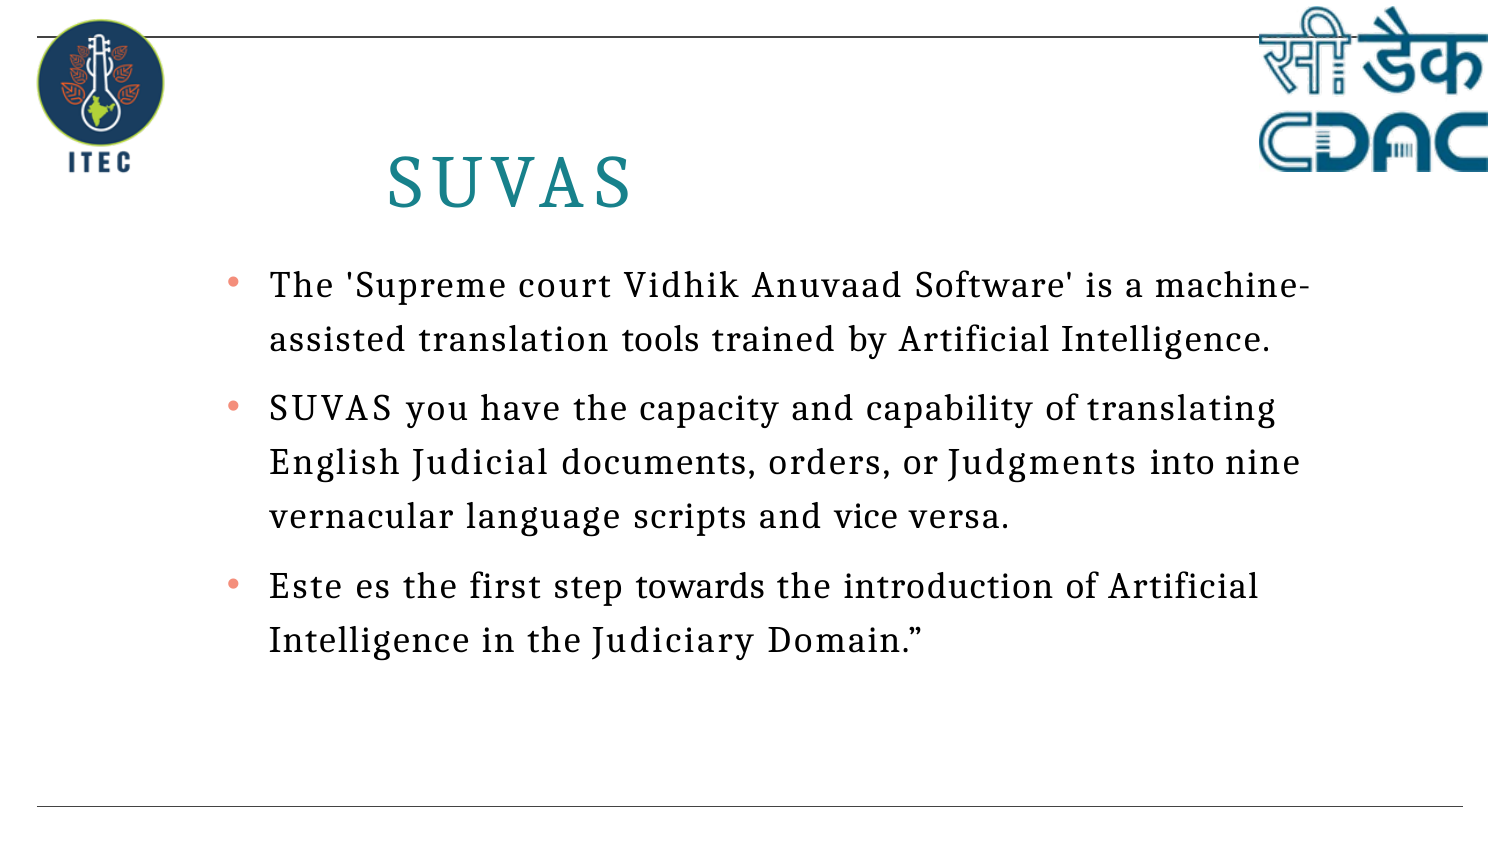

# SUVAS
The 'Supreme court Vidhik Anuvaad Software' is a machine- assisted translation tools trained by Artificial Intelligence.
SUVAS you have the capacity and capability of translating English Judicial documents, orders, or Judgments into nine vernacular language scripts and vice versa.
Este es the first step towards the introduction of Artificial
Intelligence in the Judiciary Domain.”